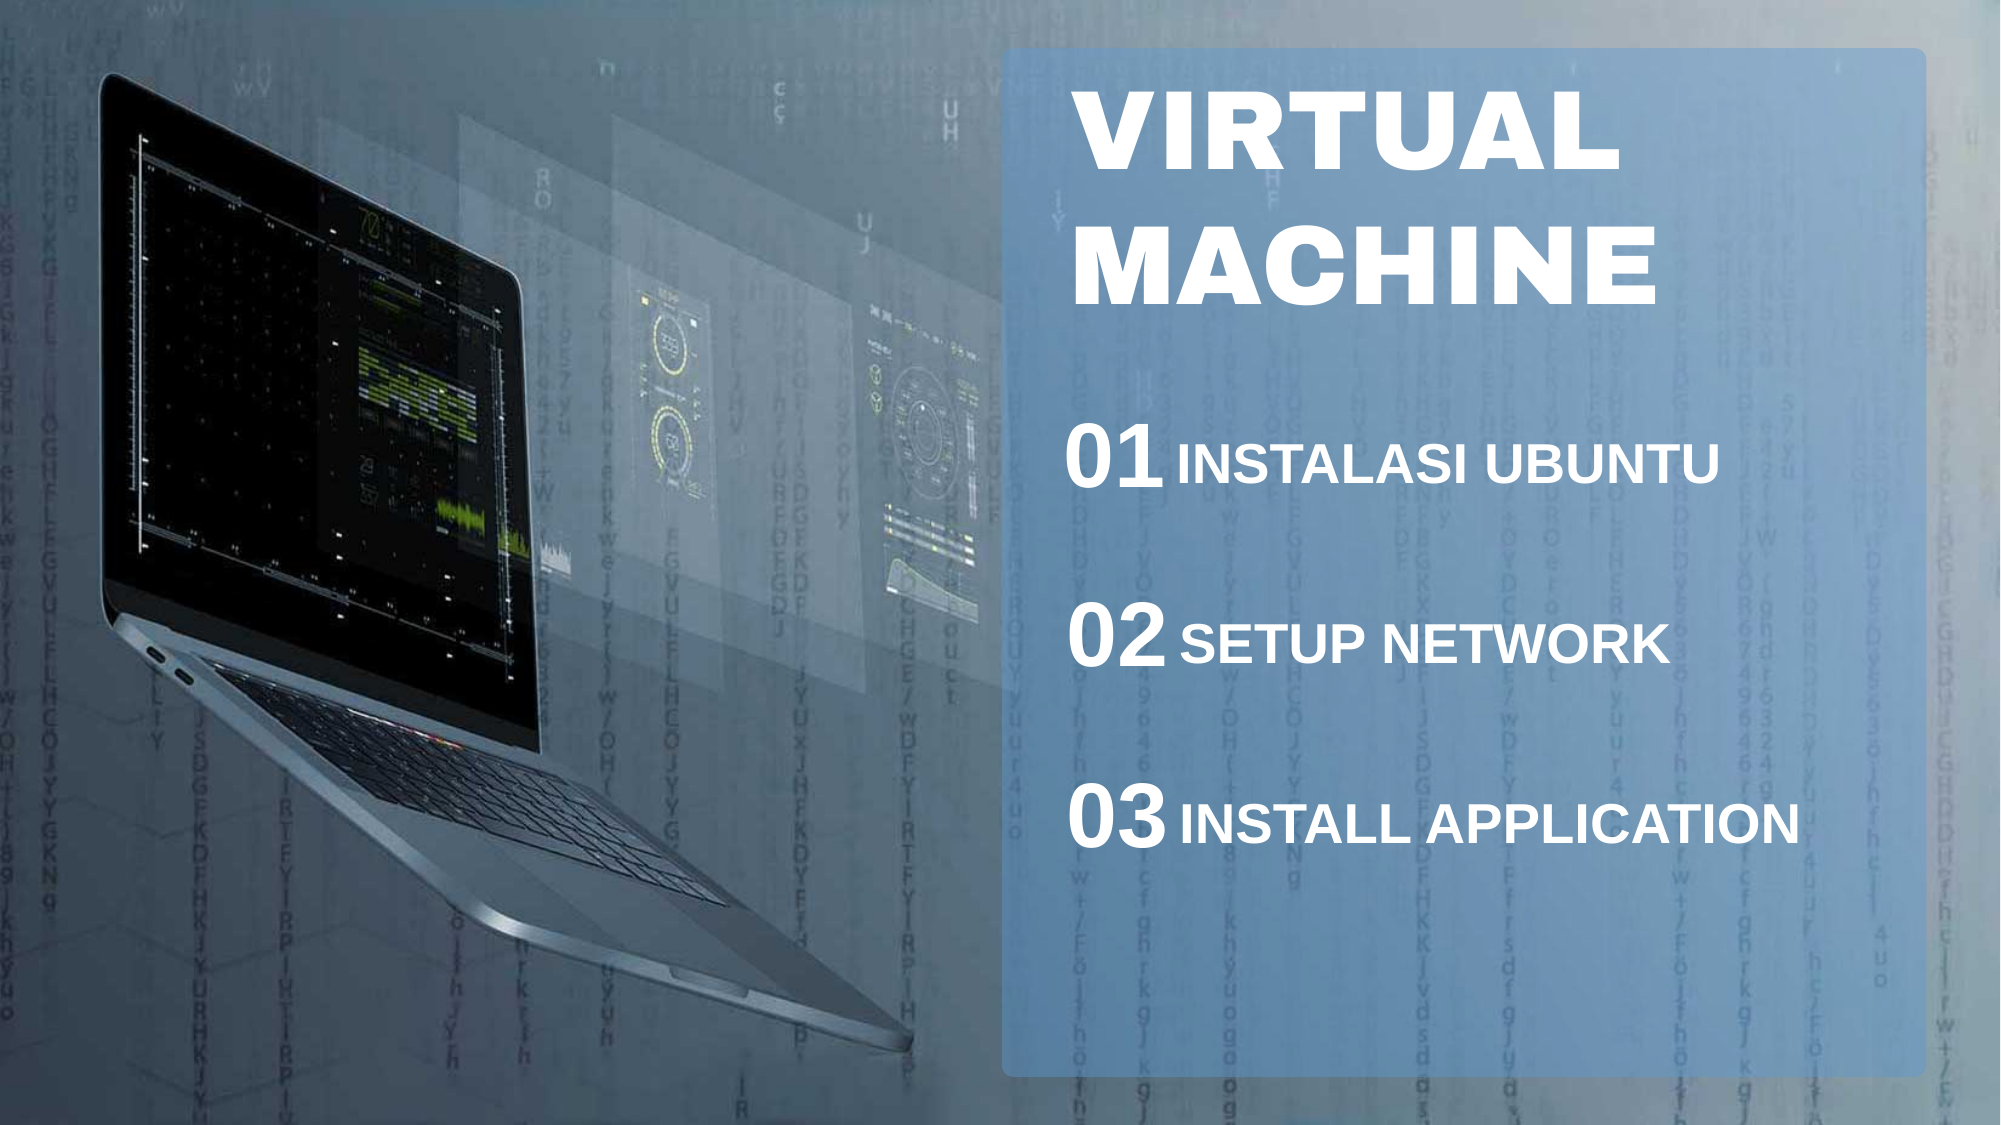

VIRTUAL
MACHINE

01
INSTALASI UBUNTU
02
SETUP NETWORK
03
INSTALL APPLICATION